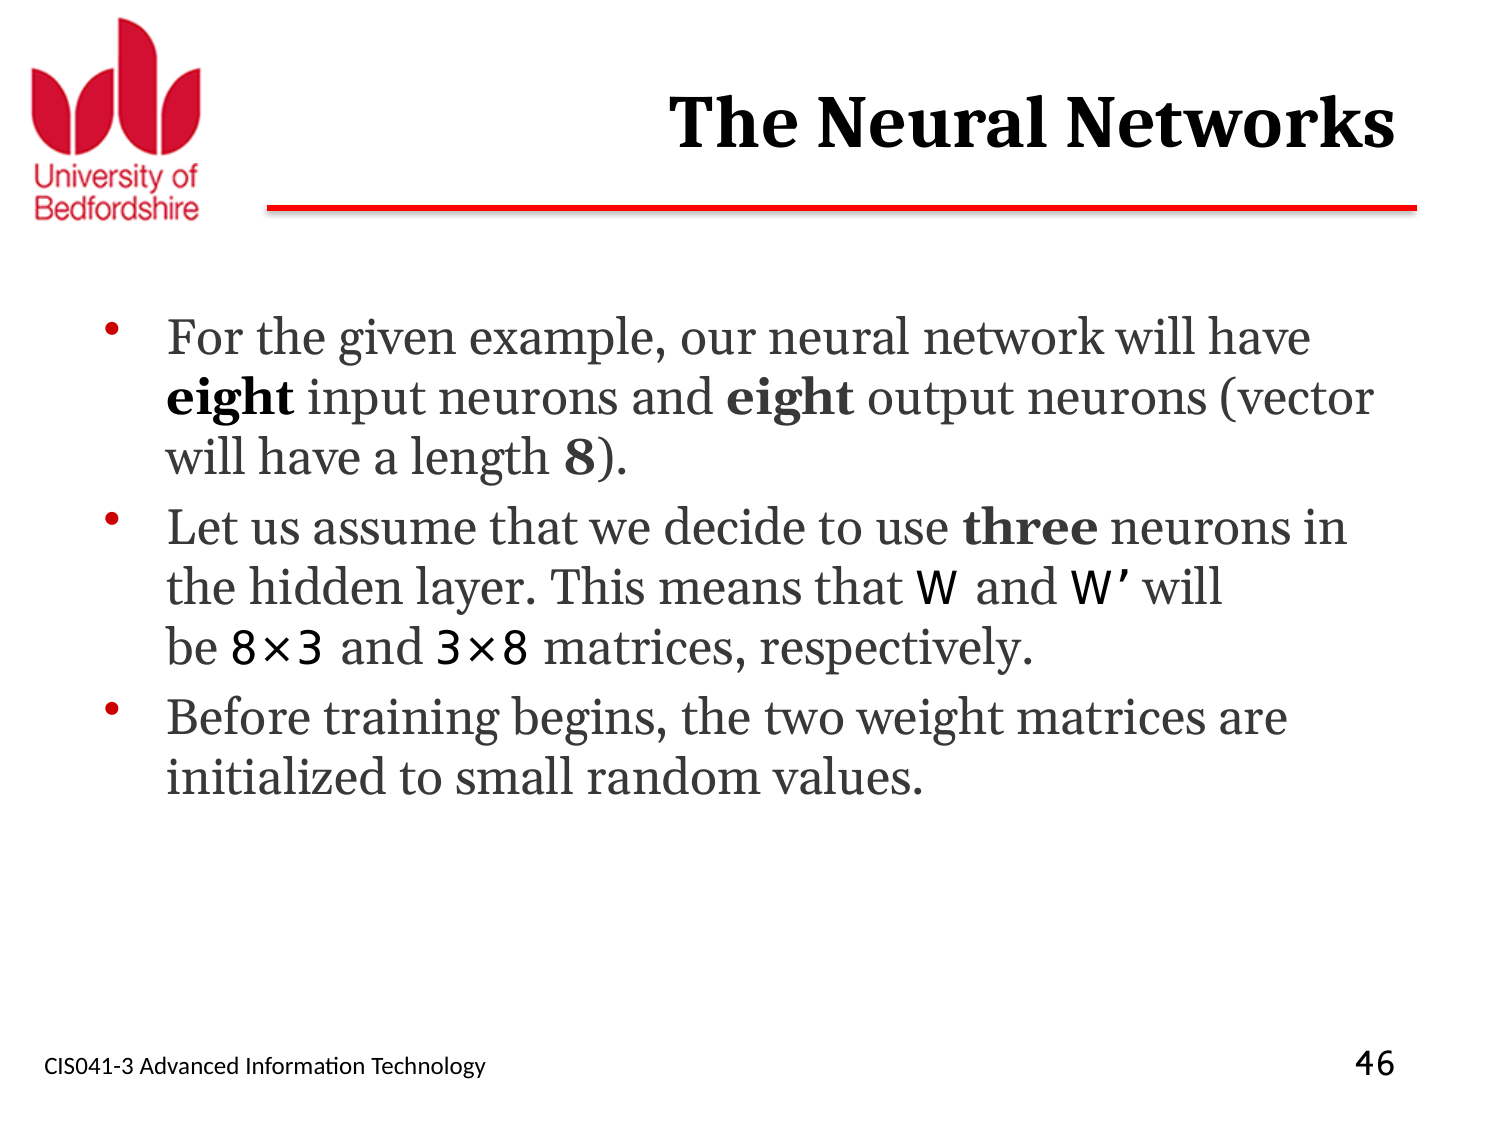

# The Neural Networks
For the given example, our neural network will have eight input neurons and eight output neurons (vector will have a length 8).
Let us assume that we decide to use three neurons in the hidden layer. This means that W and W’ will be 8×3 and 3×8 matrices, respectively.
Before training begins, the two weight matrices are initialized to small random values.
CIS041-3 Advanced Information Technology